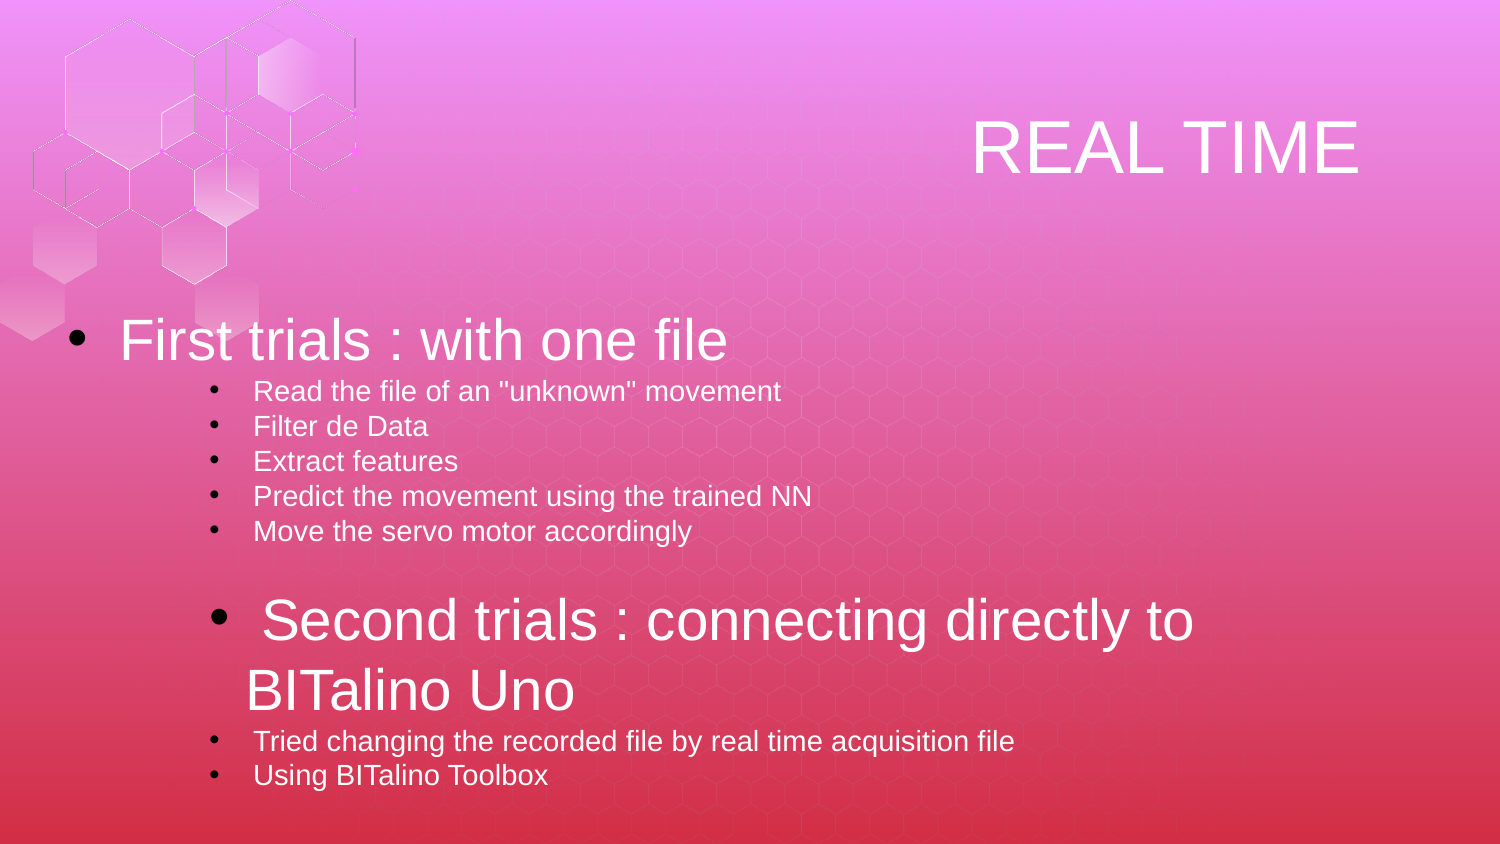

# REAL TIME
 First trials : with one file
 Read the file of an "unknown" movement
 Filter de Data
 Extract features
 Predict the movement using the trained NN
 Move the servo motor accordingly

 Second trials : connecting directly to BITalino Uno
 Tried changing the recorded file by real time acquisition file
 Using BITalino Toolbox